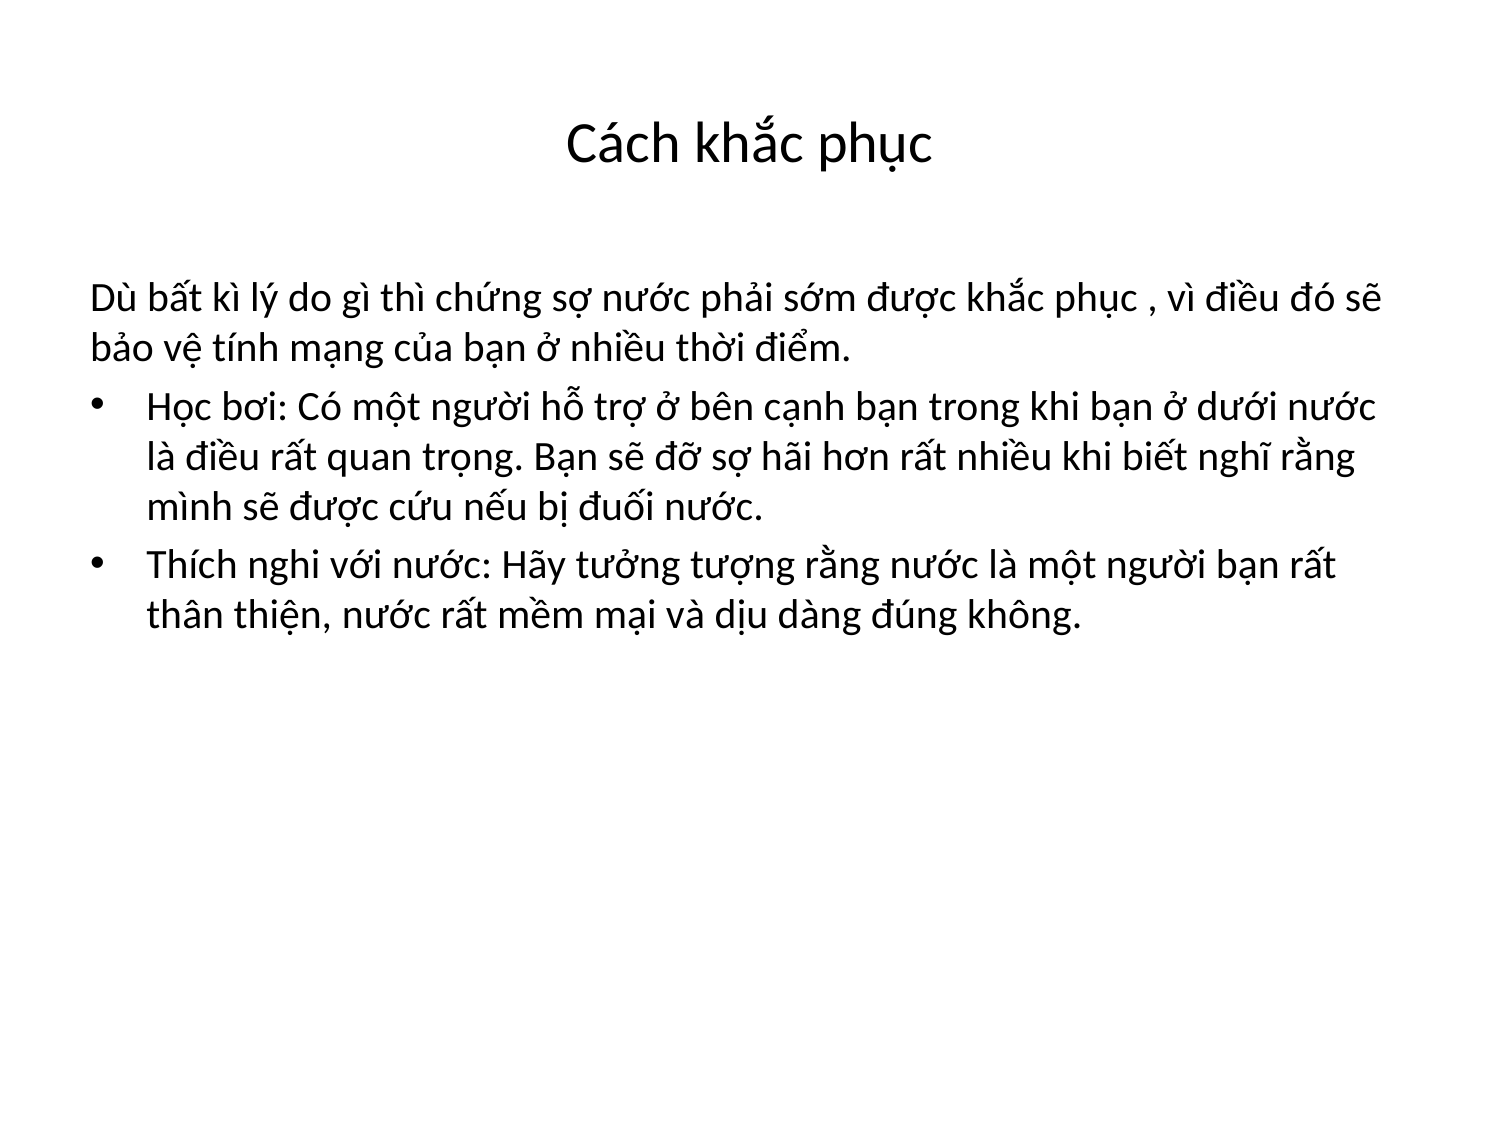

# Cách khắc phục
Dù bất kì lý do gì thì chứng sợ nước phải sớm được khắc phục , vì điều đó sẽ bảo vệ tính mạng của bạn ở nhiều thời điểm.
Học bơi: Có một người hỗ trợ ở bên cạnh bạn trong khi bạn ở dưới nước là điều rất quan trọng. Bạn sẽ đỡ sợ hãi hơn rất nhiều khi biết nghĩ rằng mình sẽ được cứu nếu bị đuối nước.
Thích nghi với nước: Hãy tưởng tượng rằng nước là một người bạn rất thân thiện, nước rất mềm mại và dịu dàng đúng không.